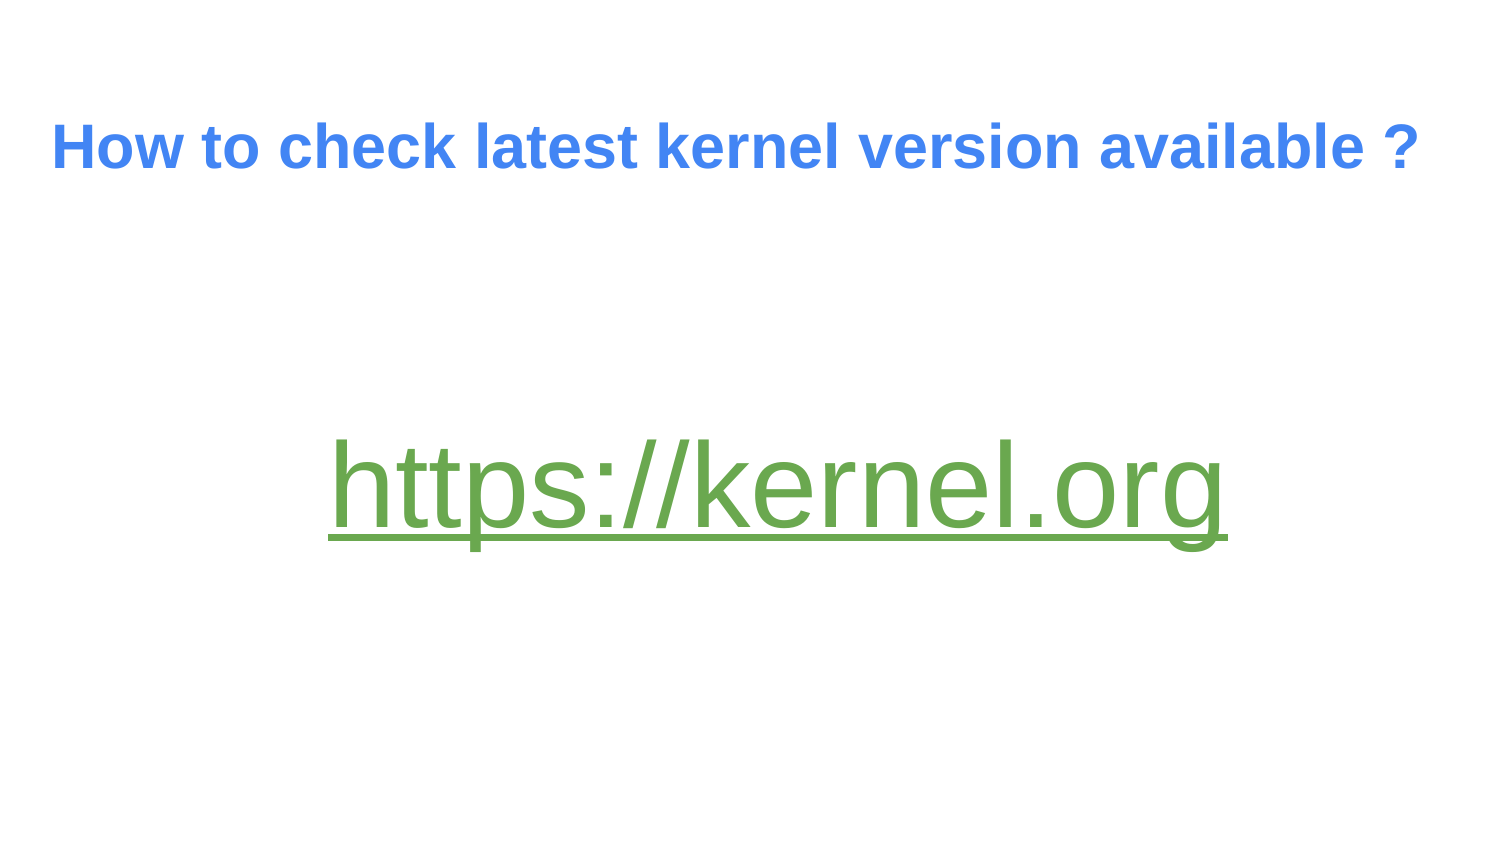

# How to check latest kernel version available ?
https://kernel.org